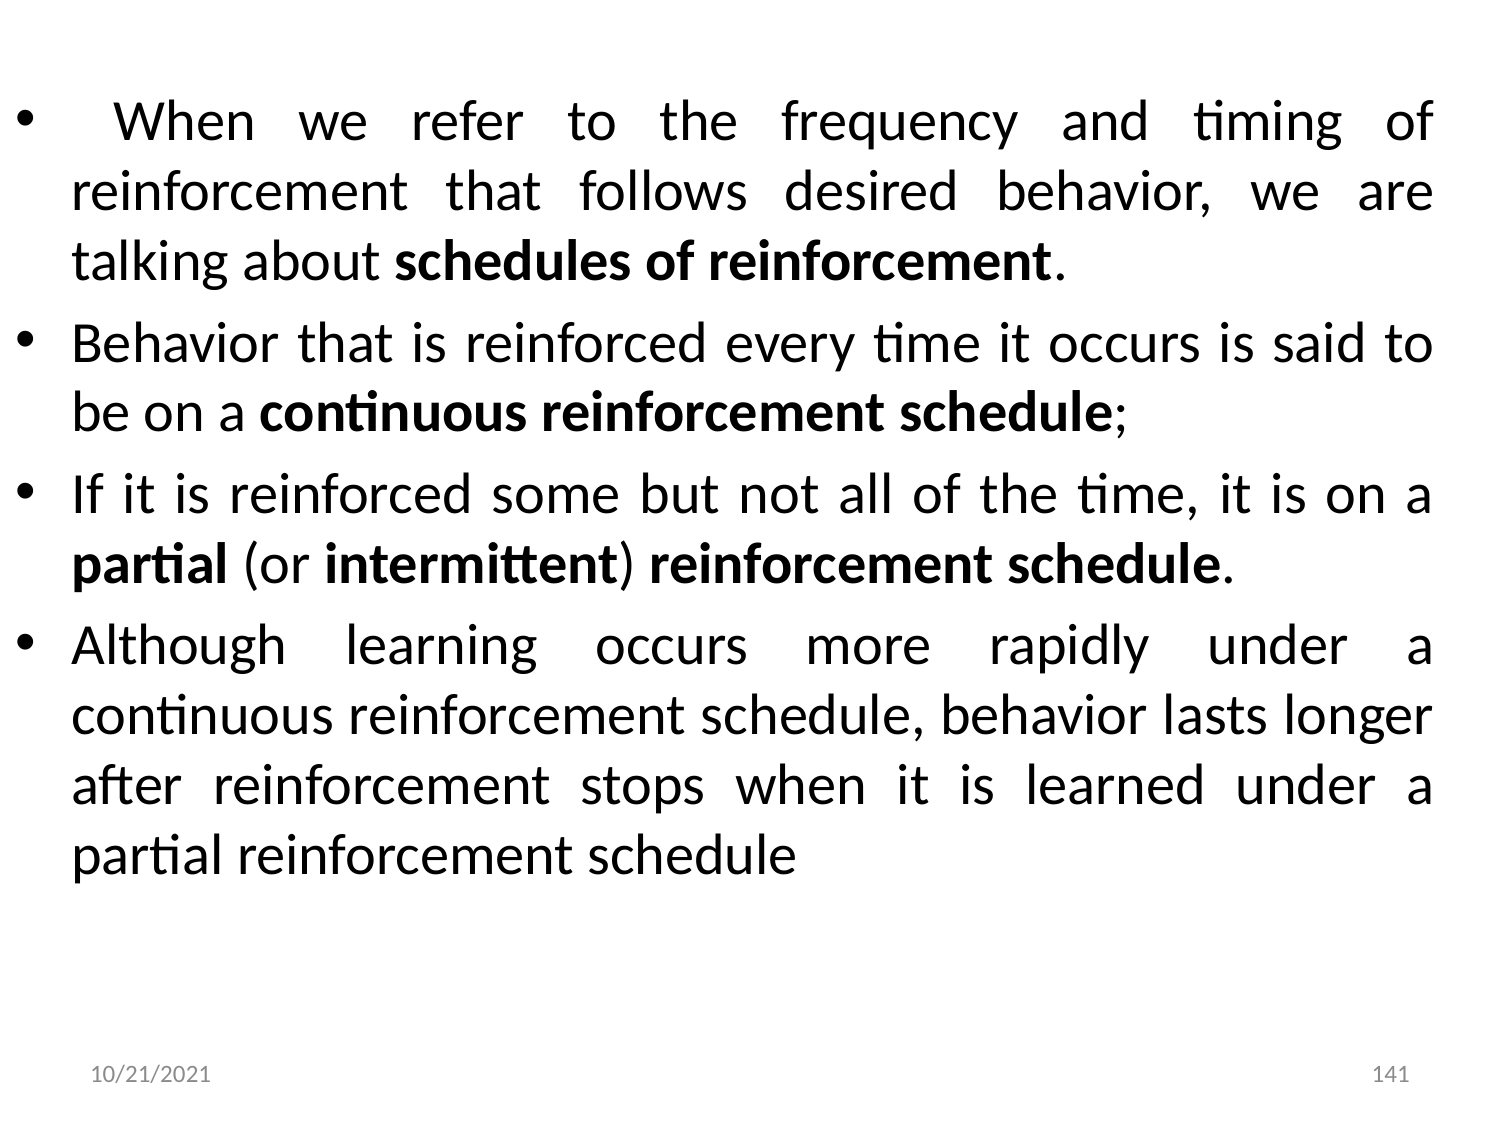

When we refer to the frequency and timing of reinforcement that follows desired behavior, we are talking about schedules of reinforcement.
Behavior that is reinforced every time it occurs is said to be on a continuous reinforcement schedule;
If it is reinforced some but not all of the time, it is on a partial (or intermittent) reinforcement schedule.
Although learning occurs more rapidly under a continuous reinforcement schedule, behavior lasts longer after reinforcement stops when it is learned under a partial reinforcement schedule

10/21/2021

141